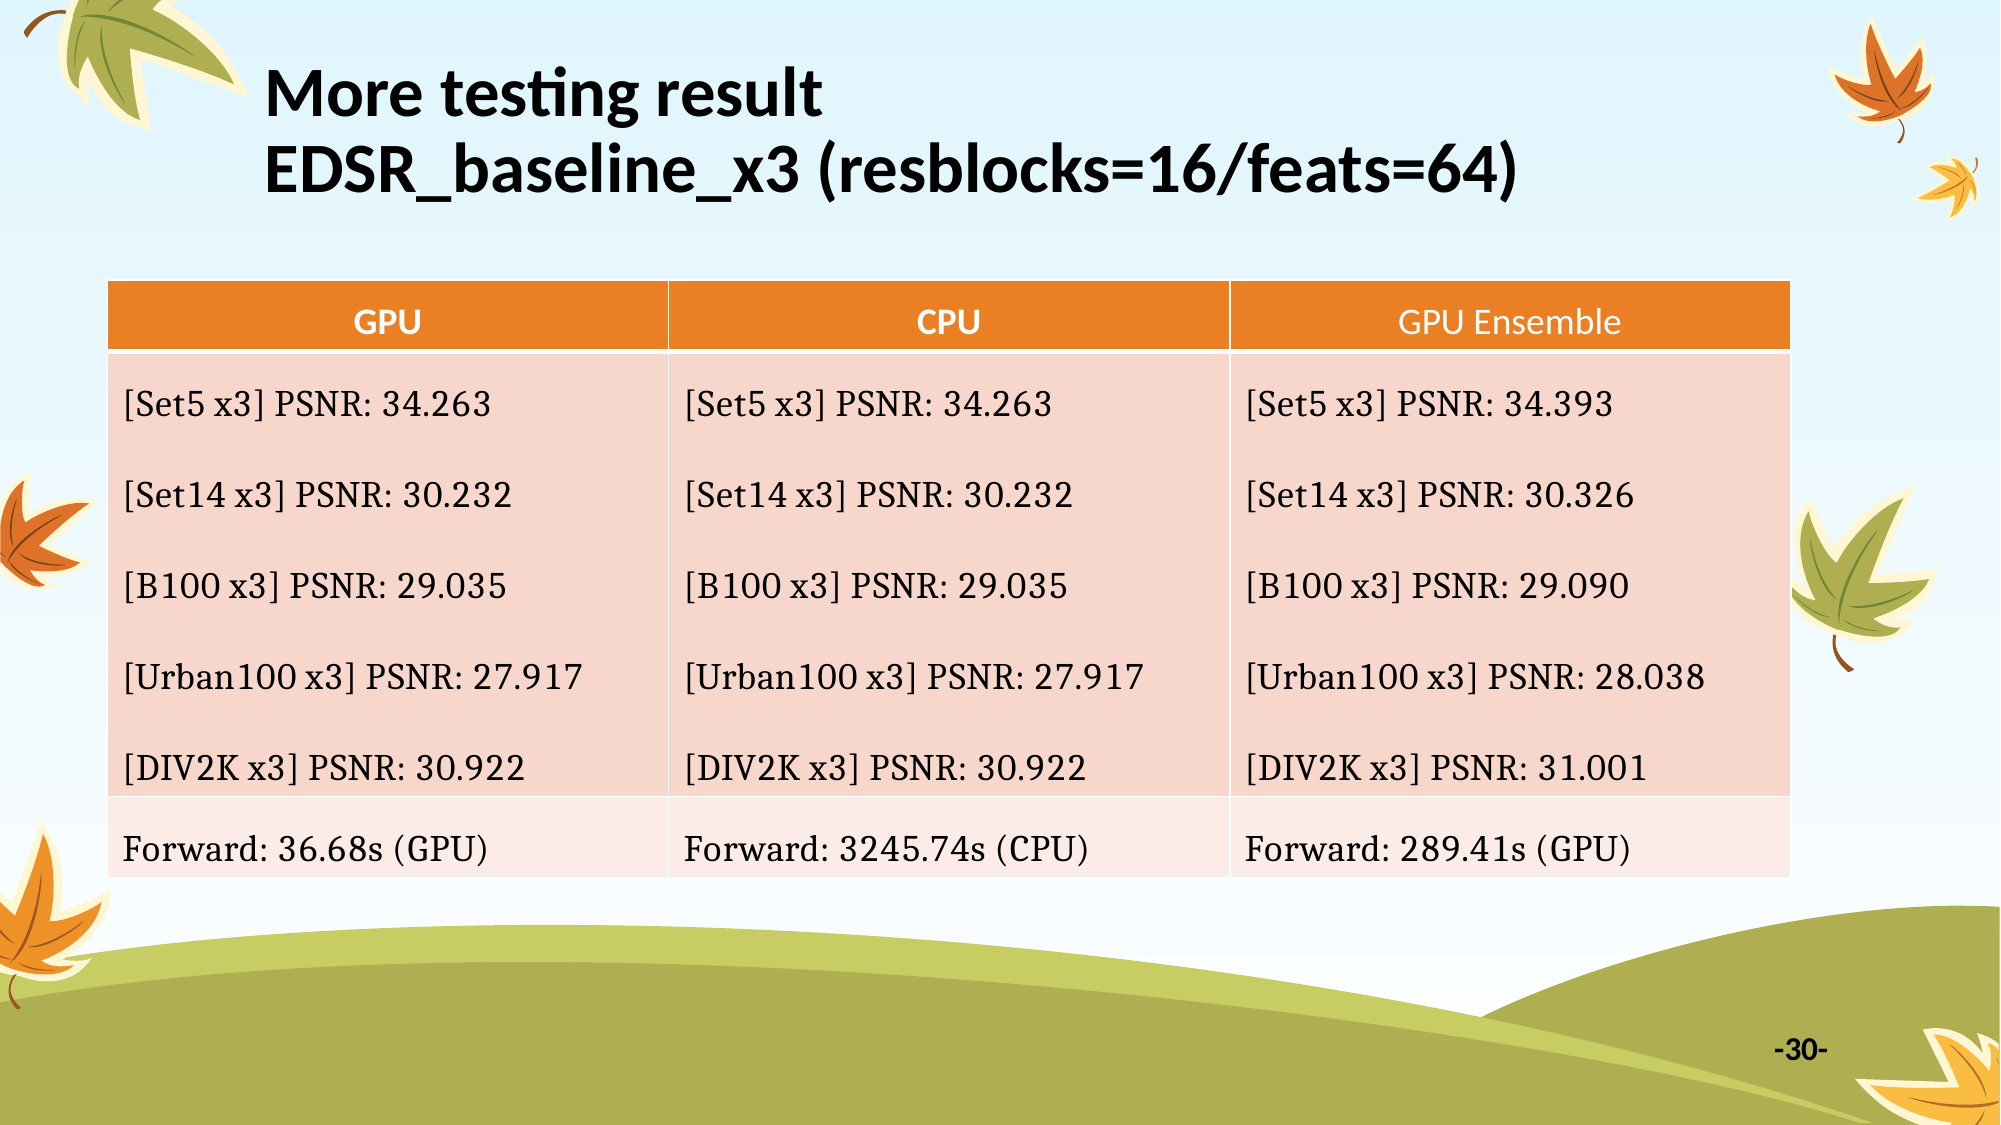

# More testing result EDSR_baseline_x3 (resblocks=16/feats=64)
| GPU | CPU | GPU Ensemble |
| --- | --- | --- |
| [Set5 x3] PSNR: 34.263 [Set14 x3] PSNR: 30.232 [B100 x3] PSNR: 29.035 [Urban100 x3] PSNR: 27.917 [DIV2K x3] PSNR: 30.922 | [Set5 x3] PSNR: 34.263 [Set14 x3] PSNR: 30.232 [B100 x3] PSNR: 29.035 [Urban100 x3] PSNR: 27.917 [DIV2K x3] PSNR: 30.922 | [Set5 x3] PSNR: 34.393 [Set14 x3] PSNR: 30.326 [B100 x3] PSNR: 29.090 [Urban100 x3] PSNR: 28.038 [DIV2K x3] PSNR: 31.001 |
| Forward: 36.68s (GPU) | Forward: 3245.74s (CPU) | Forward: 289.41s (GPU) |